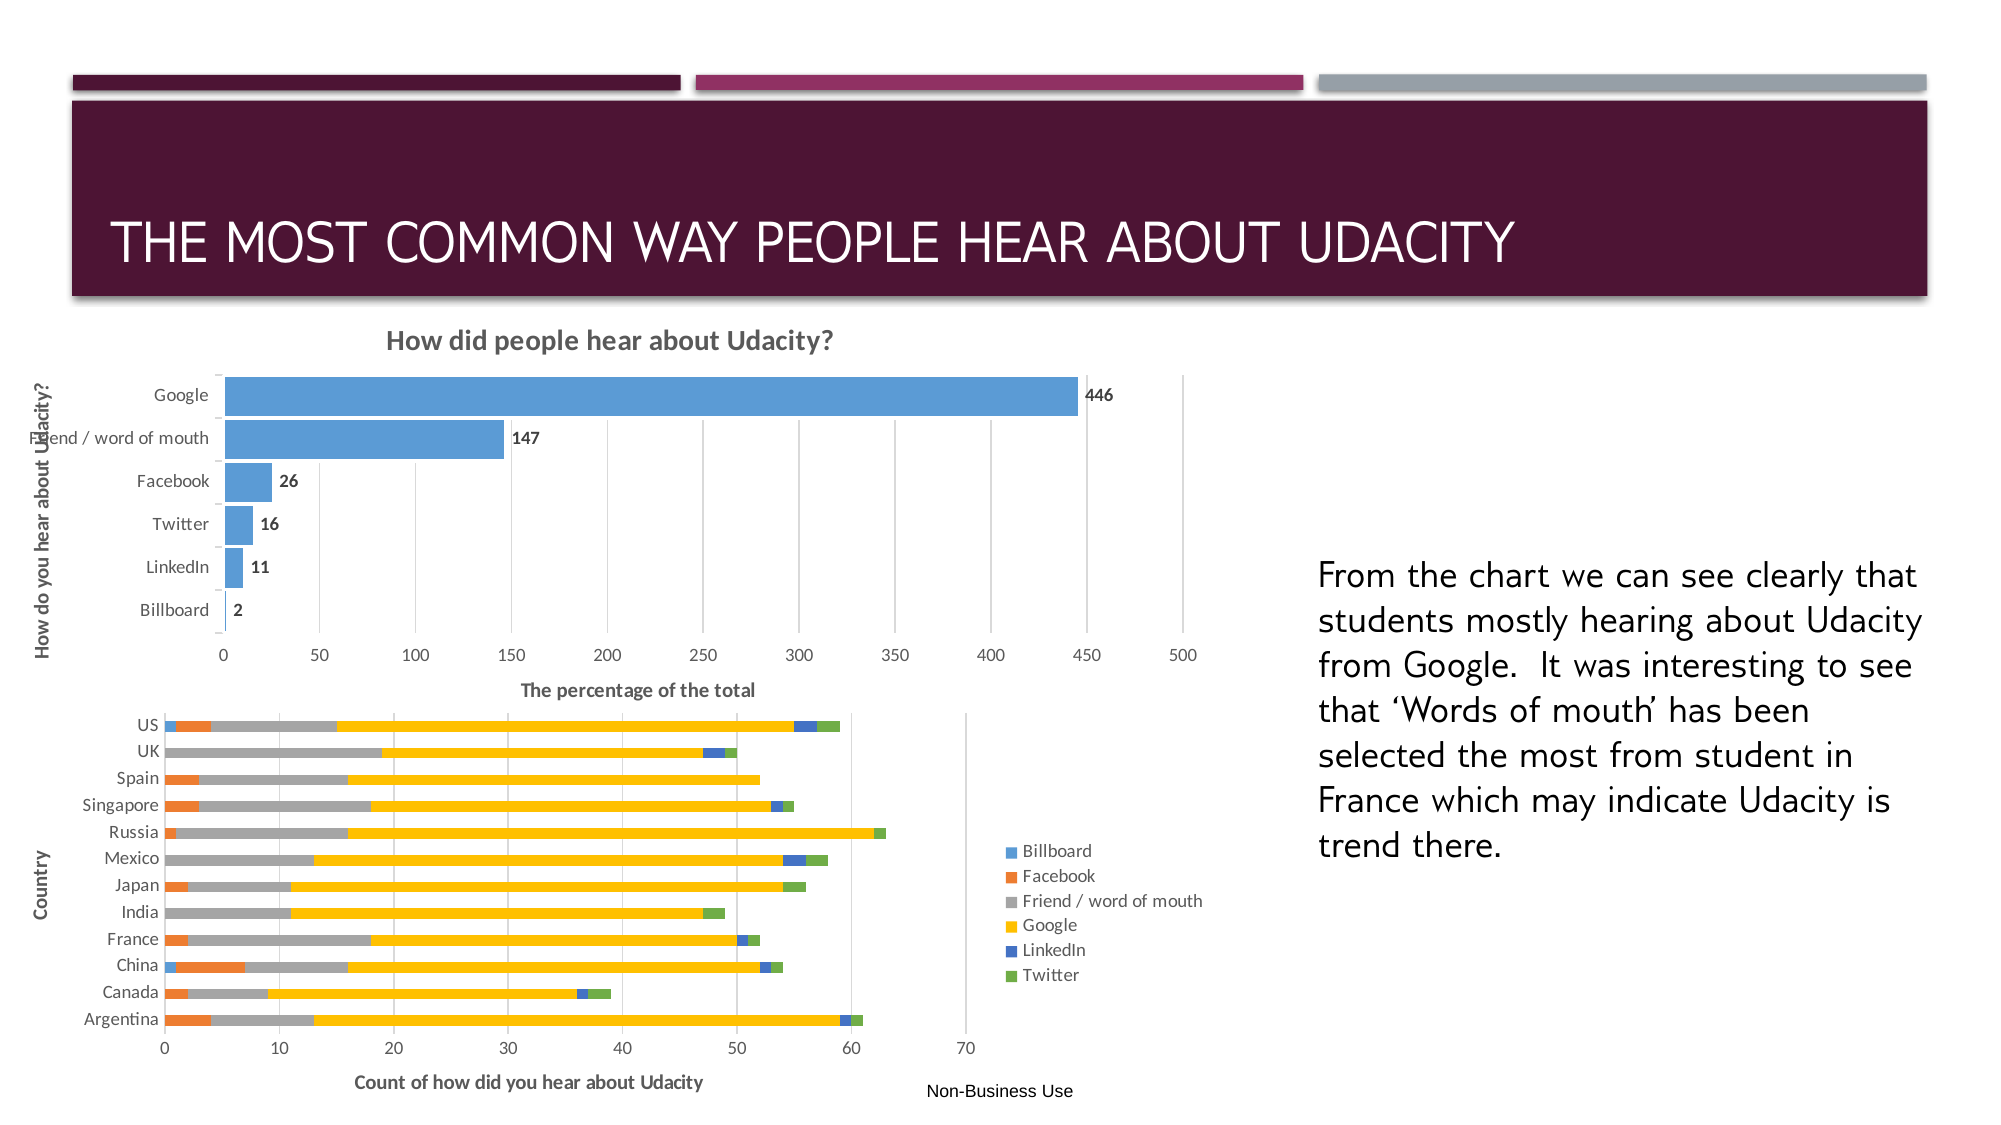

# the most common way people hear about Udacity

### Chart: How did people hear about Udacity?

| Category | Total |
|---|---|
| Billboard | 2.0 |
| LinkedIn | 11.0 |
| Twitter | 16.0 |
| Facebook | 26.0 |
| Friend / word of mouth | 147.0 |
| Google | 446.0 |
From the chart we can see clearly that students mostly hearing about Udacity from Google.  It was interesting to see that ‘Words of mouth’ has been selected the most from student in France which may indicate Udacity is trend there.

### Chart

| Category | Billboard | Facebook | Friend / word of mouth | Google | LinkedIn | Twitter |
|---|---|---|---|---|---|---|
| Argentina | None | 4.0 | 9.0 | 46.0 | 1.0 | 1.0 |
| Canada | None | 2.0 | 7.0 | 27.0 | 1.0 | 2.0 |
| China | 1.0 | 6.0 | 9.0 | 36.0 | 1.0 | 1.0 |
| France | None | 2.0 | 16.0 | 32.0 | 1.0 | 1.0 |
| India | None | None | 11.0 | 36.0 | None | 2.0 |
| Japan | None | 2.0 | 9.0 | 43.0 | None | 2.0 |
| Mexico | None | None | 13.0 | 41.0 | 2.0 | 2.0 |
| Russia | None | 1.0 | 15.0 | 46.0 | None | 1.0 |
| Singapore | None | 3.0 | 15.0 | 35.0 | 1.0 | 1.0 |
| Spain | None | 3.0 | 13.0 | 36.0 | None | None |
| UK | None | None | 19.0 | 28.0 | 2.0 | 1.0 |
| US | 1.0 | 3.0 | 11.0 | 40.0 | 2.0 | 2.0 |